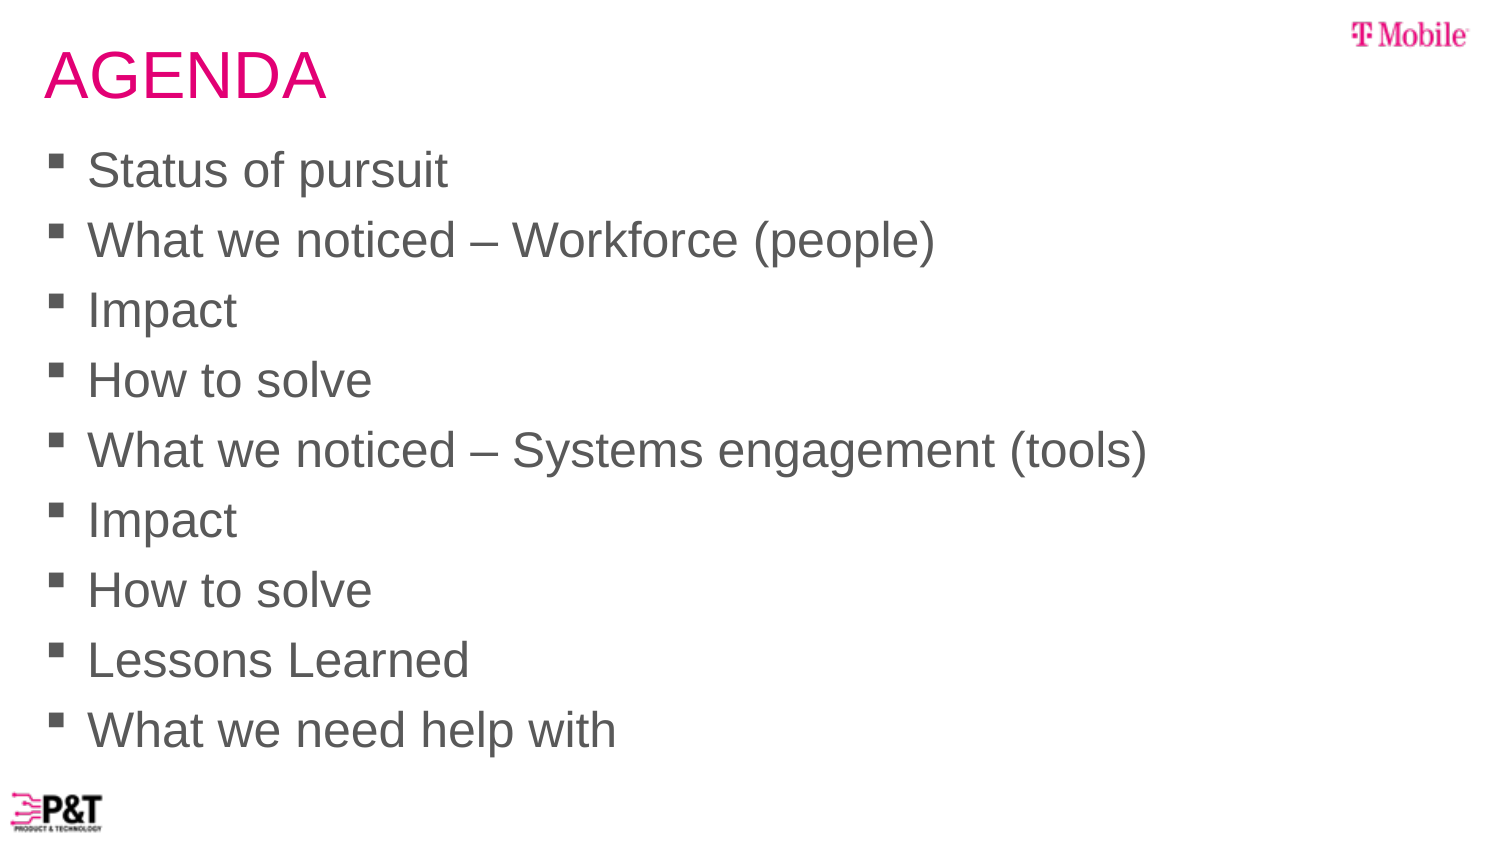

# AGENDA
Status of pursuit
What we noticed – Workforce (people)
Impact
How to solve
What we noticed – Systems engagement (tools)
Impact
How to solve
Lessons Learned
What we need help with